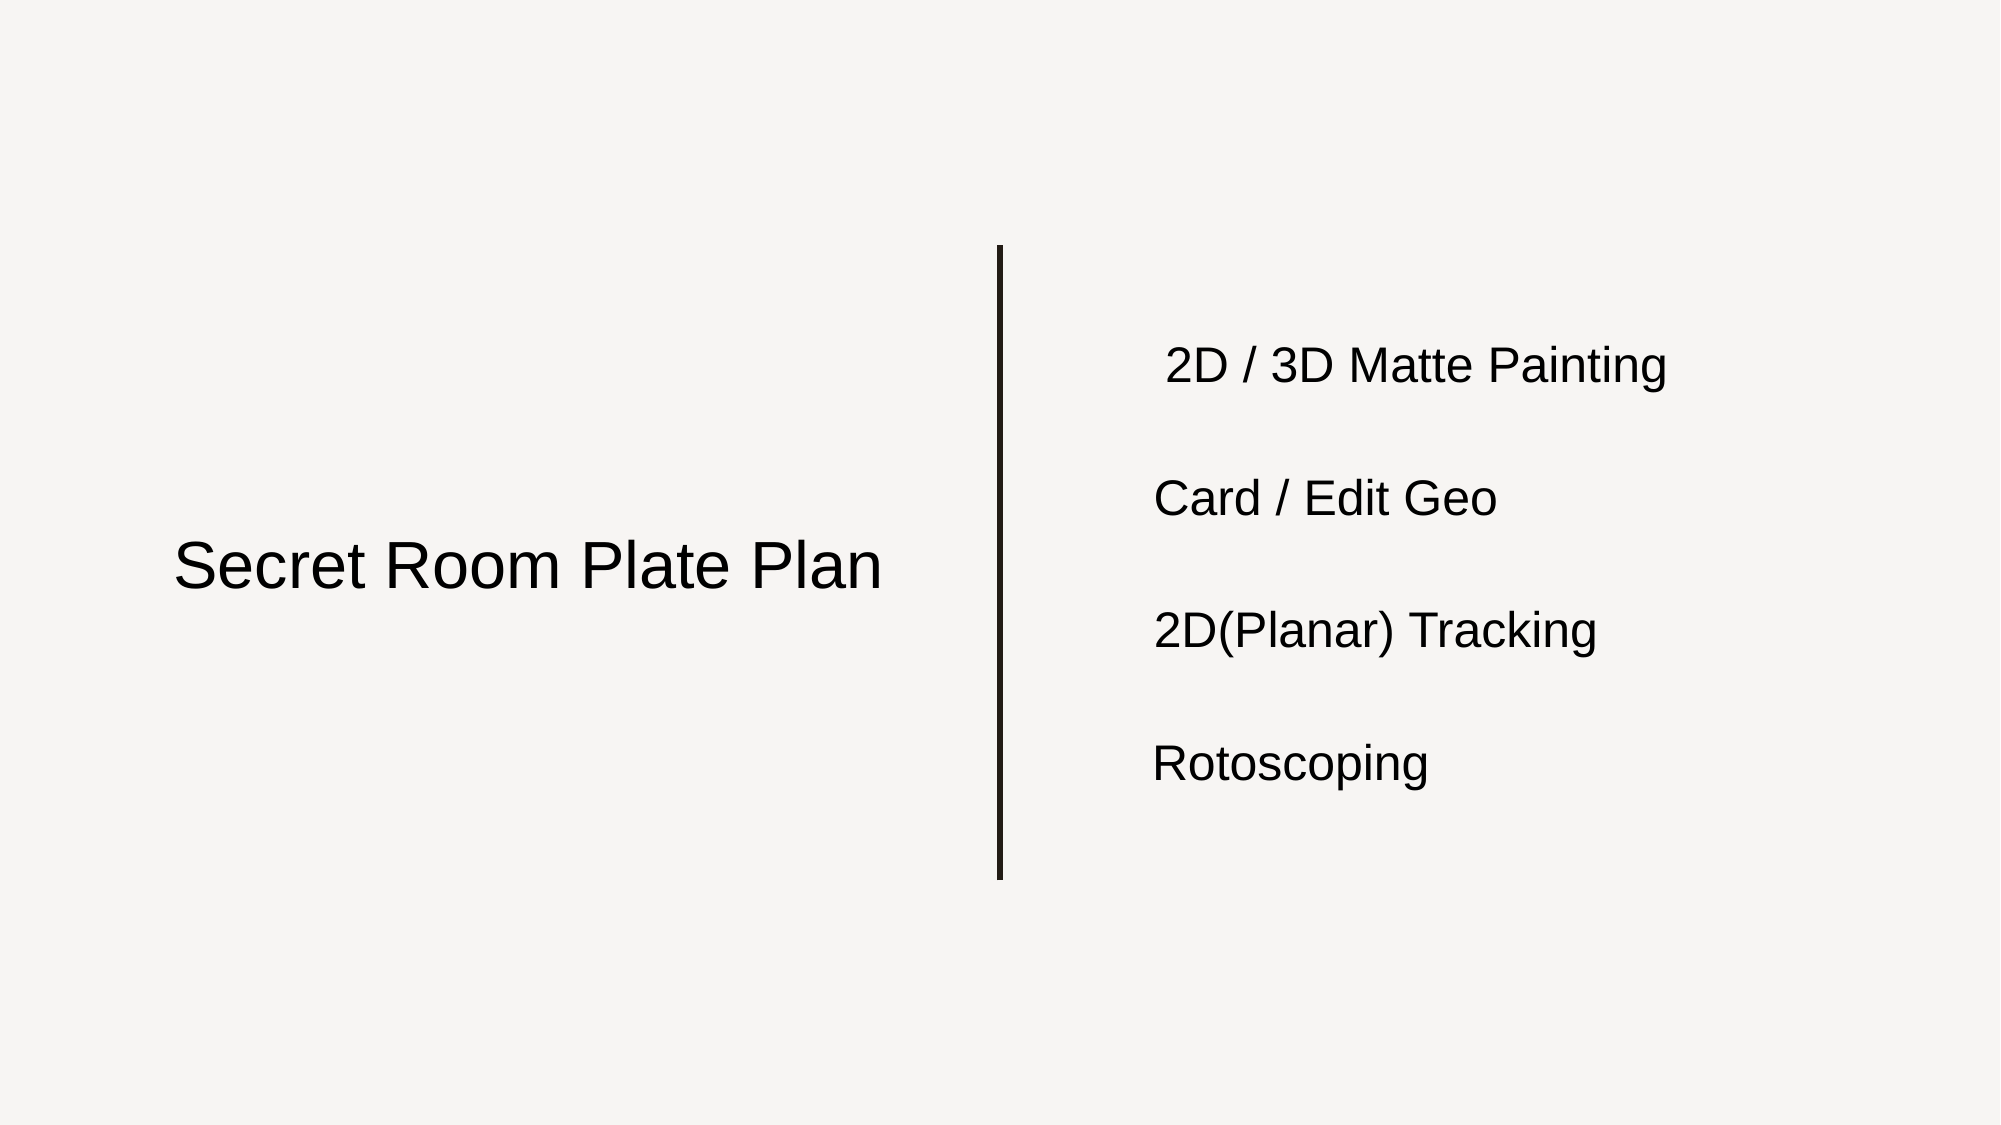

2D / 3D Matte Painting
Card / Edit Geo
2D(Planar) Tracking
Rotoscoping
Secret Room Plate Plan